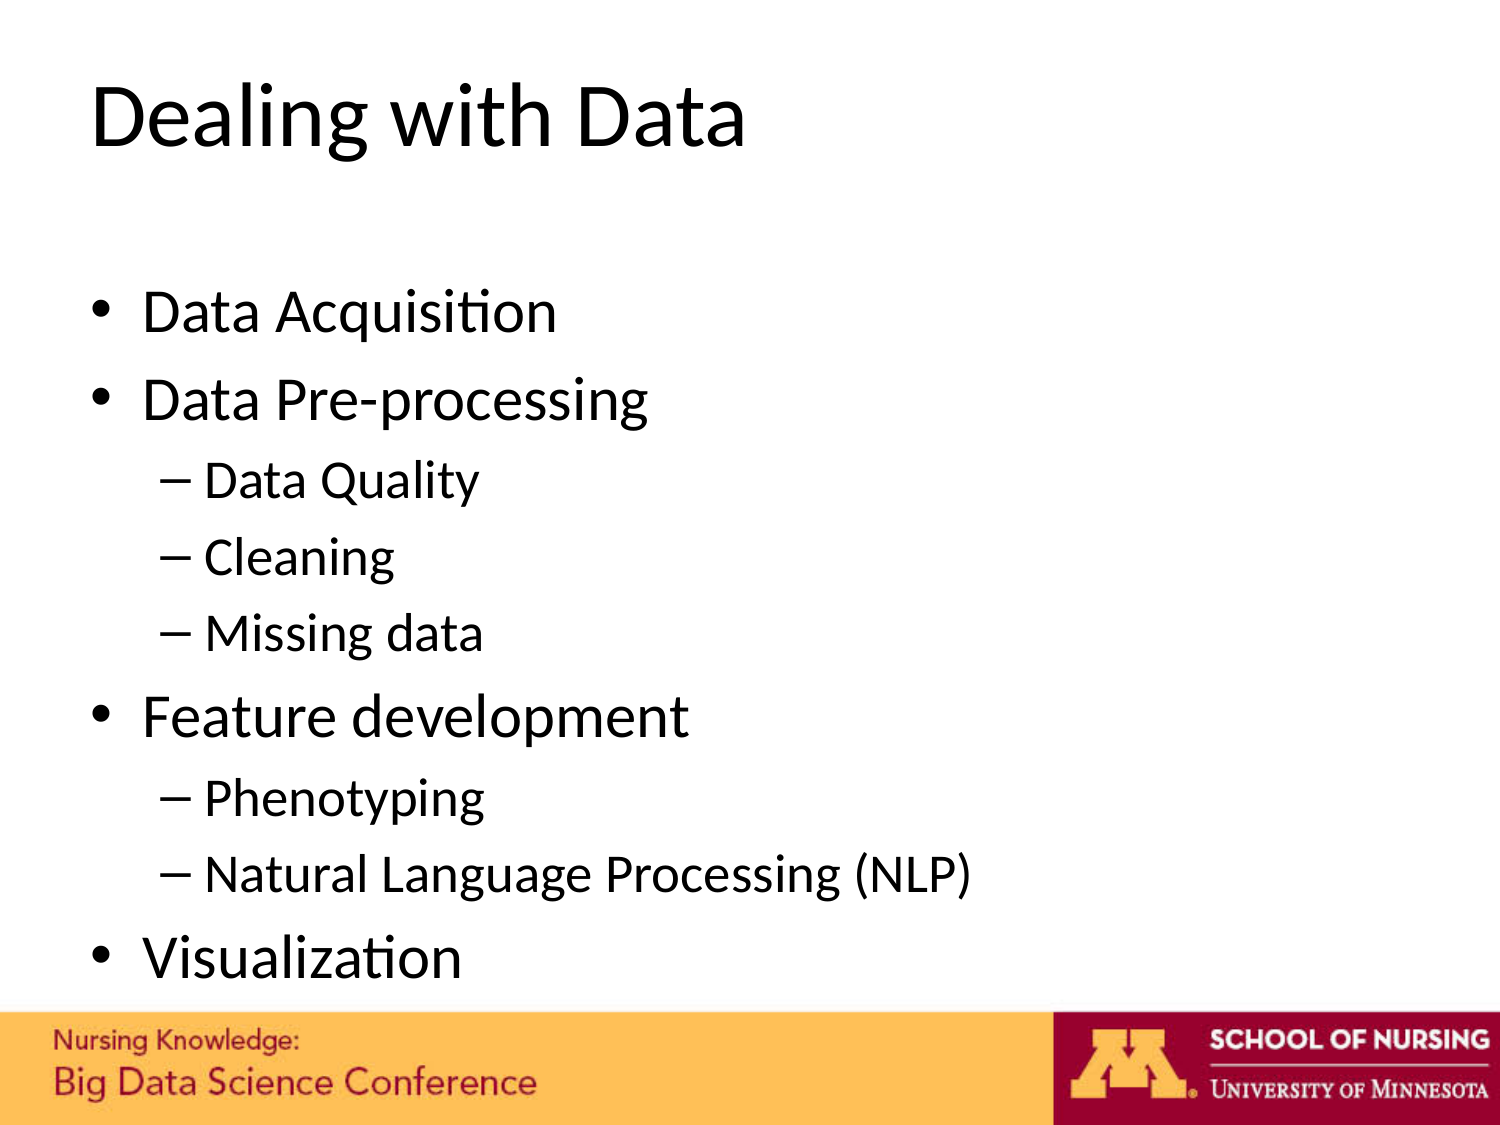

# Dealing with Data
Data Acquisition
Data Pre-processing
Data Quality
Cleaning
Missing data
Feature development
Phenotyping
Natural Language Processing (NLP)
Visualization